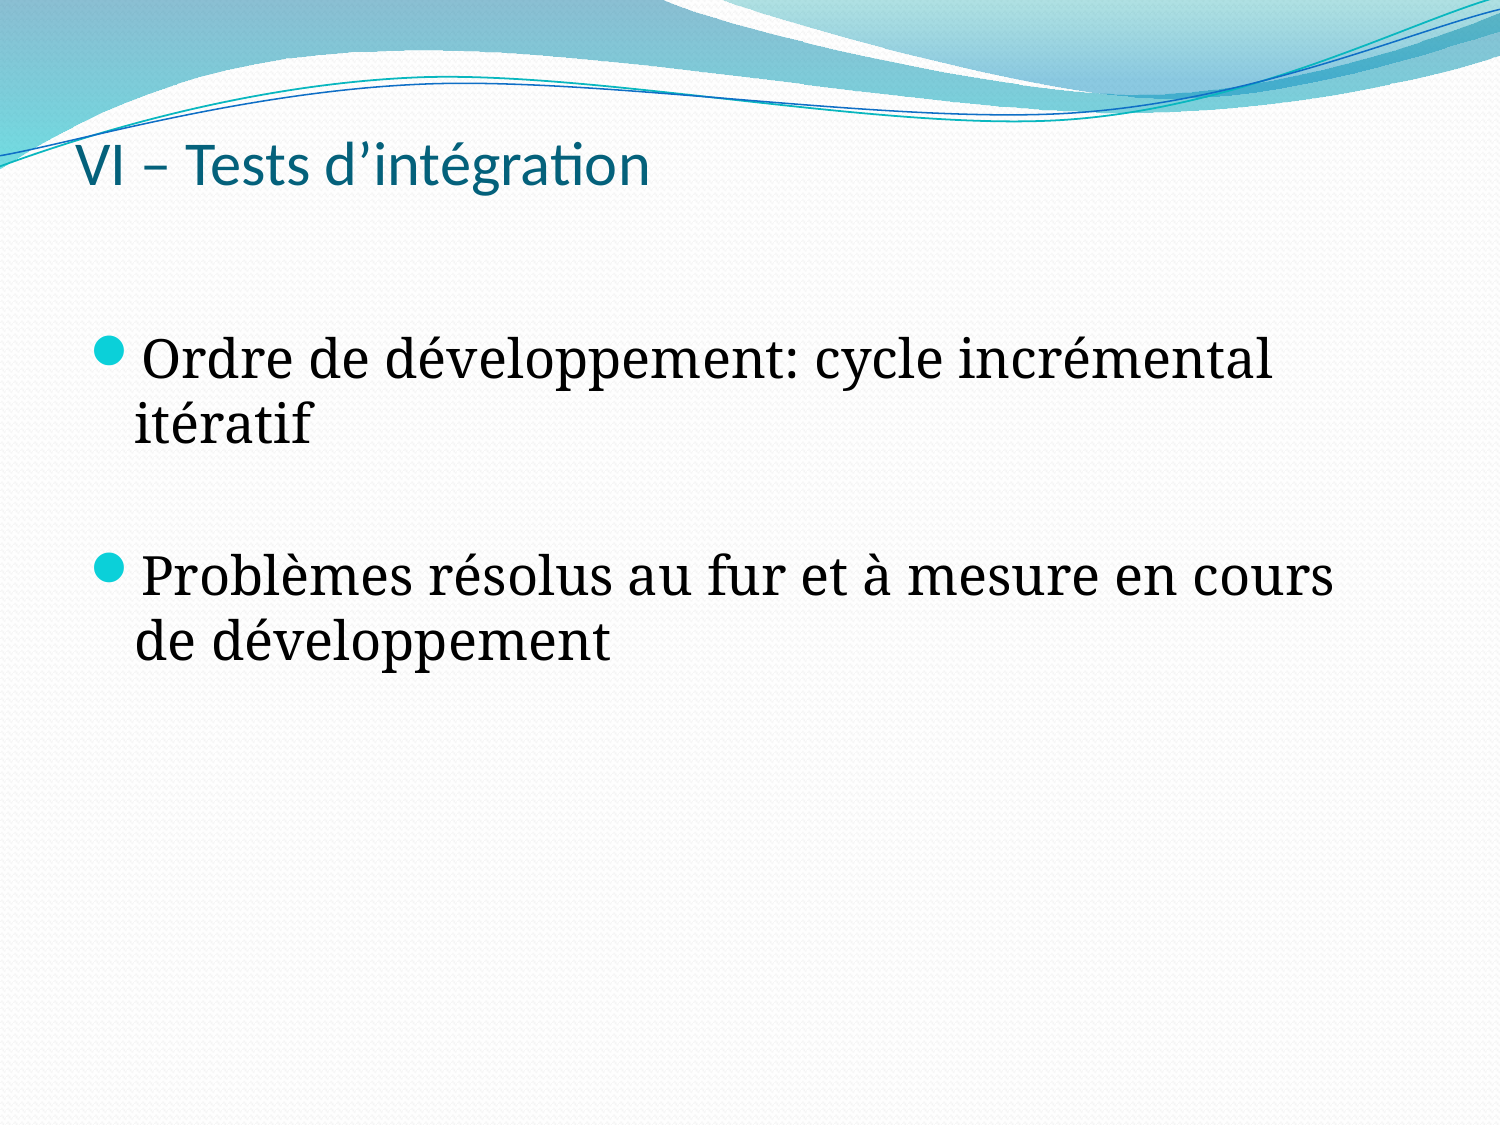

# VI – Tests d’intégration
Ordre de développement: cycle incrémental itératif

Problèmes résolus au fur et à mesure en cours de développement